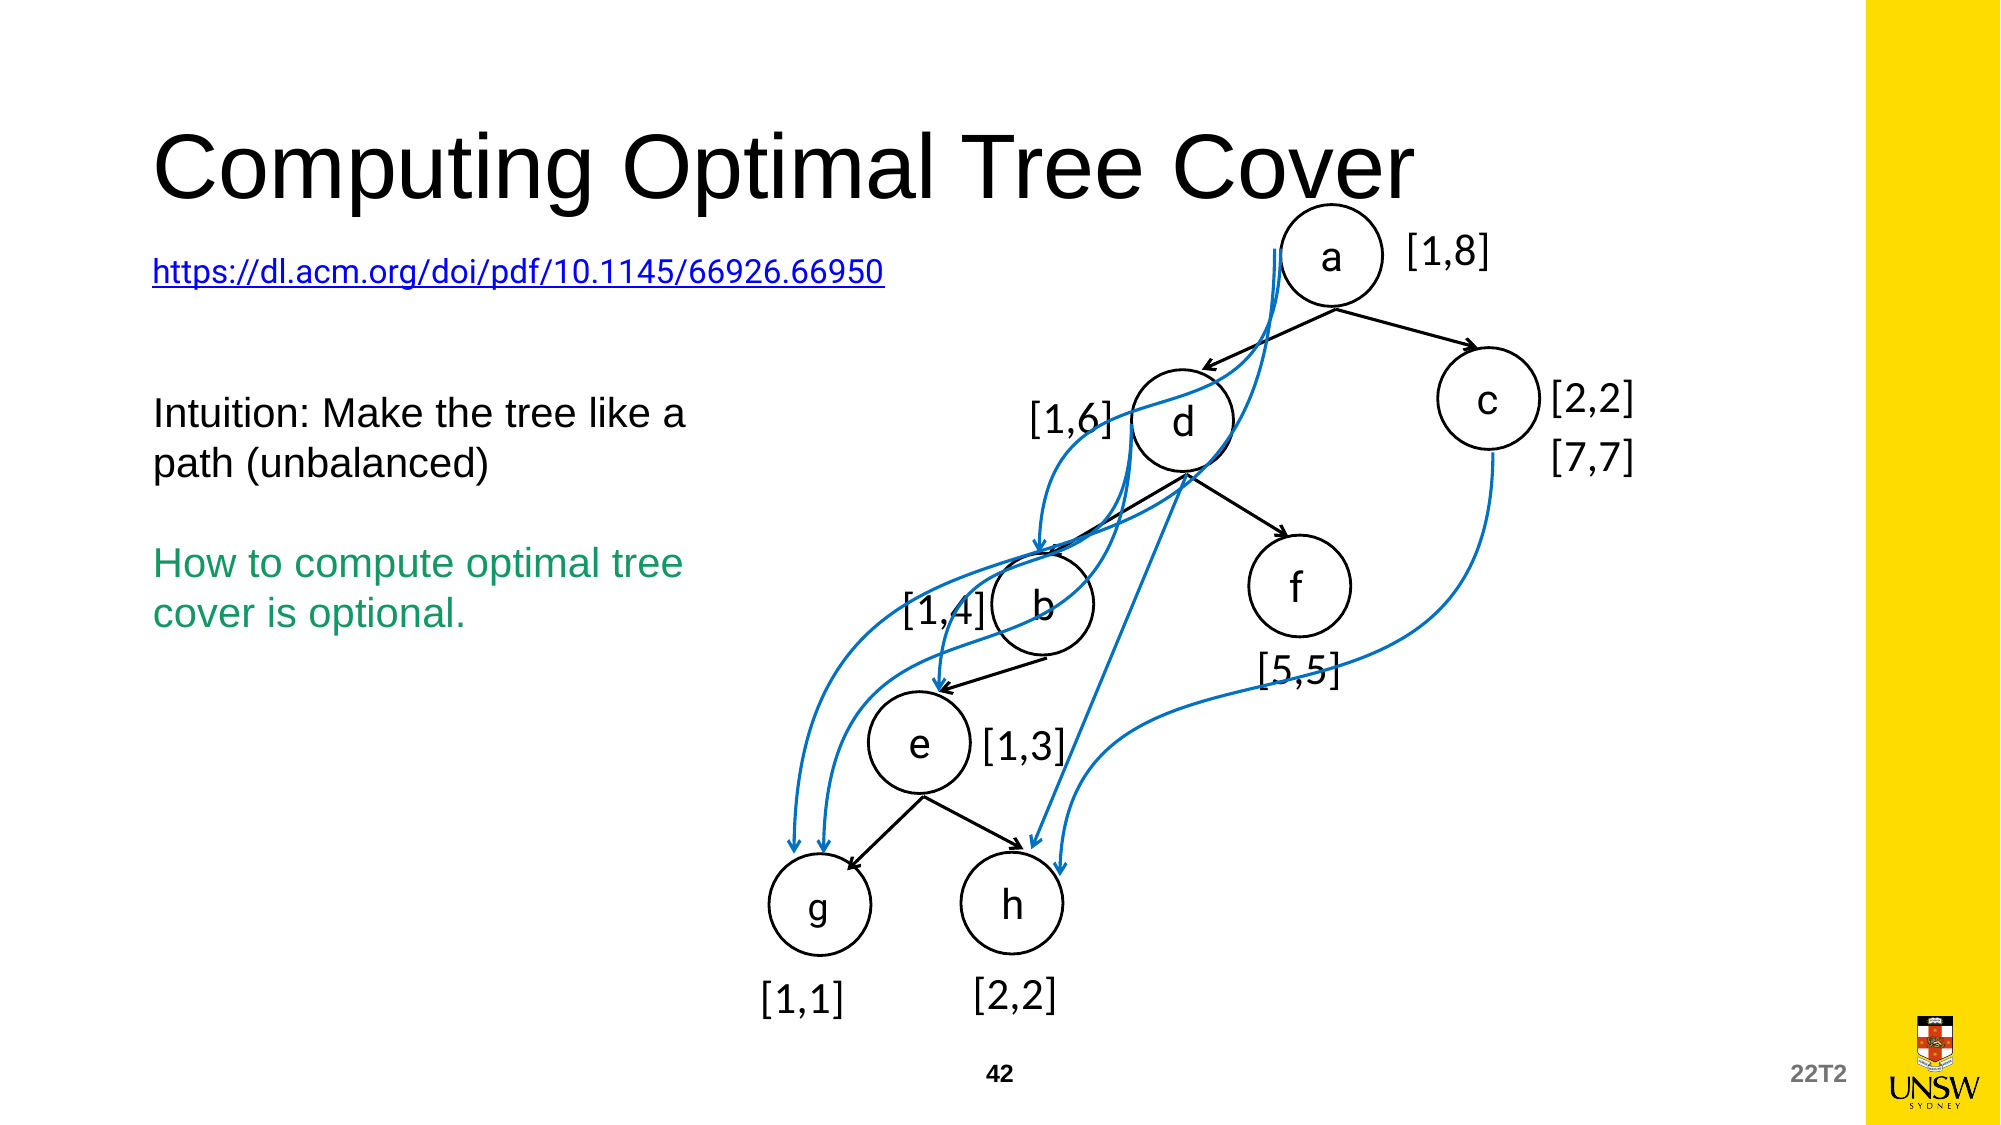

# Computing Optimal Tree Cover

[1,8]
a
https://dl.acm.org/doi/pdf/10.1145/66926.66950

c
[2,2]

Intuition: Make the tree like a path (unbalanced)

How to compute optimal tree cover is optional.

[1,6]
d

[7,7]

f
b
[1,4]

[5,5]

e
[1,3]

h
g

[2,2]
[1,1]
42
22T2